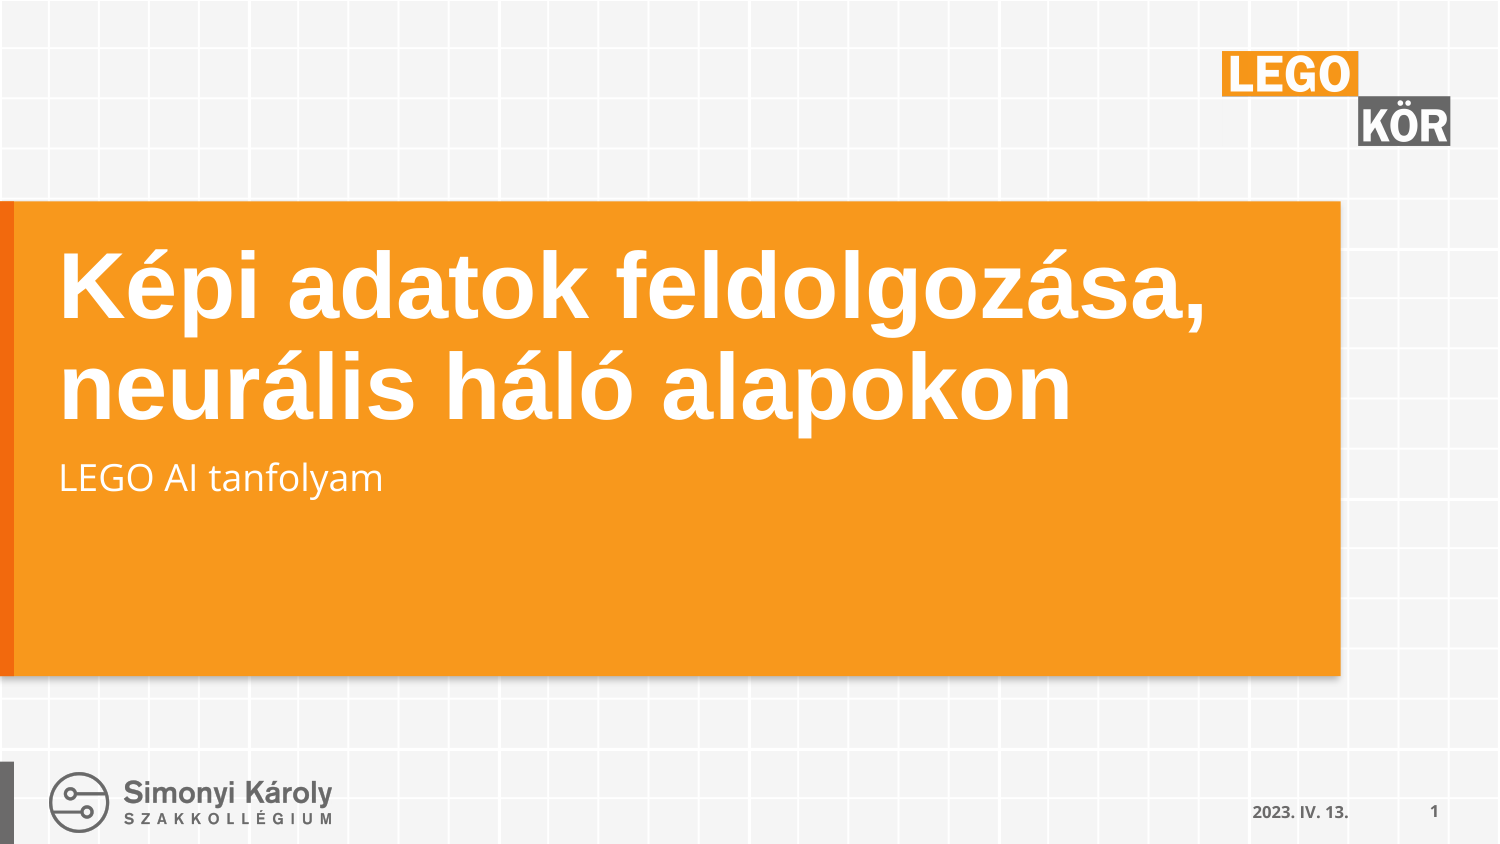

# Képi adatok feldolgozása, neurális háló alapokon
LEGO AI tanfolyam
2023. IV. 13.
1